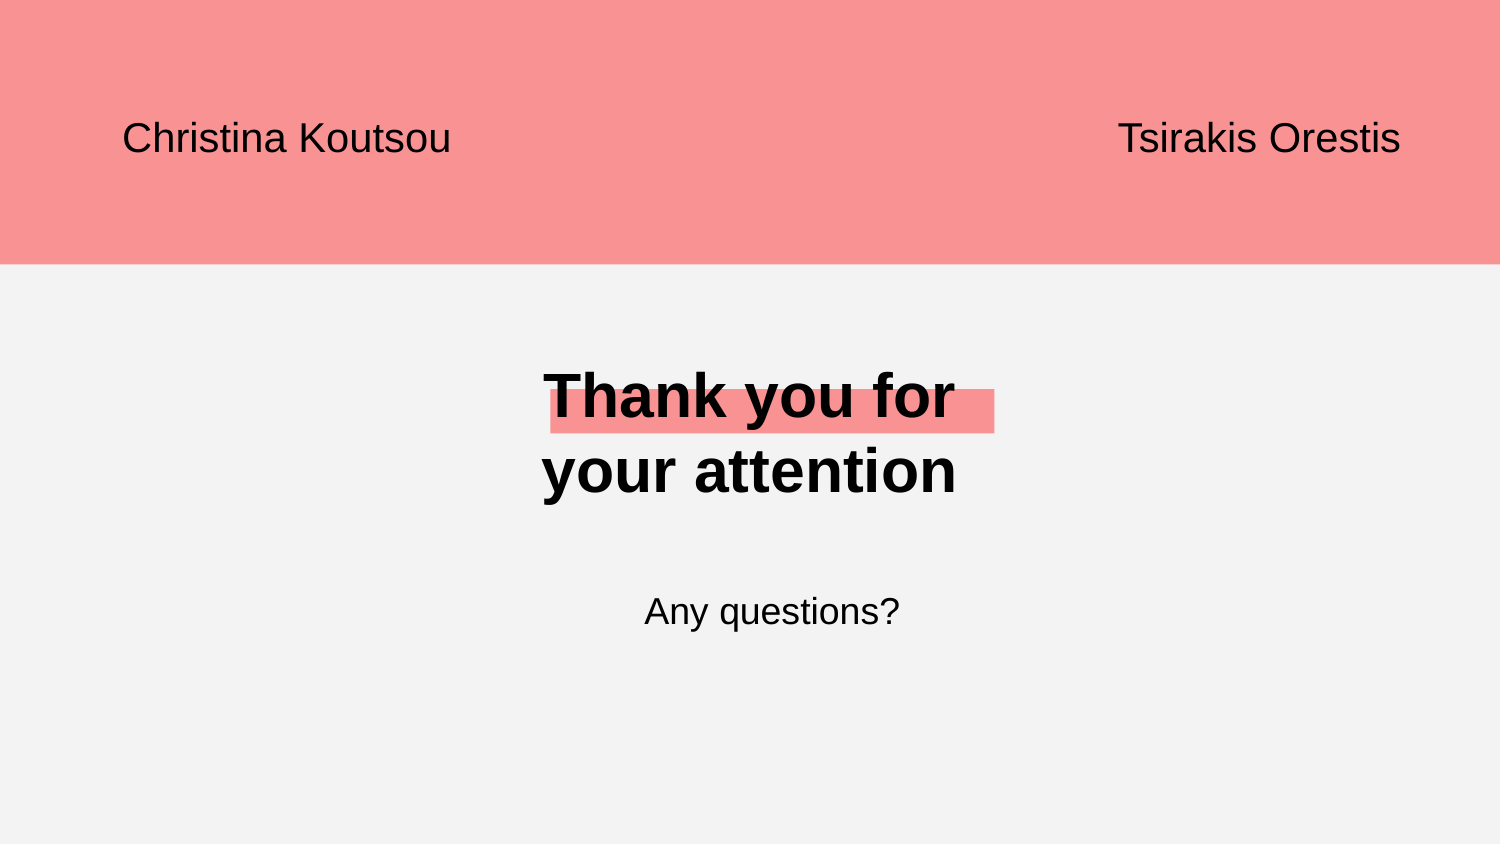

Christina Koutsou
Tsirakis Orestis
# Thank you for your attention

Any questions?